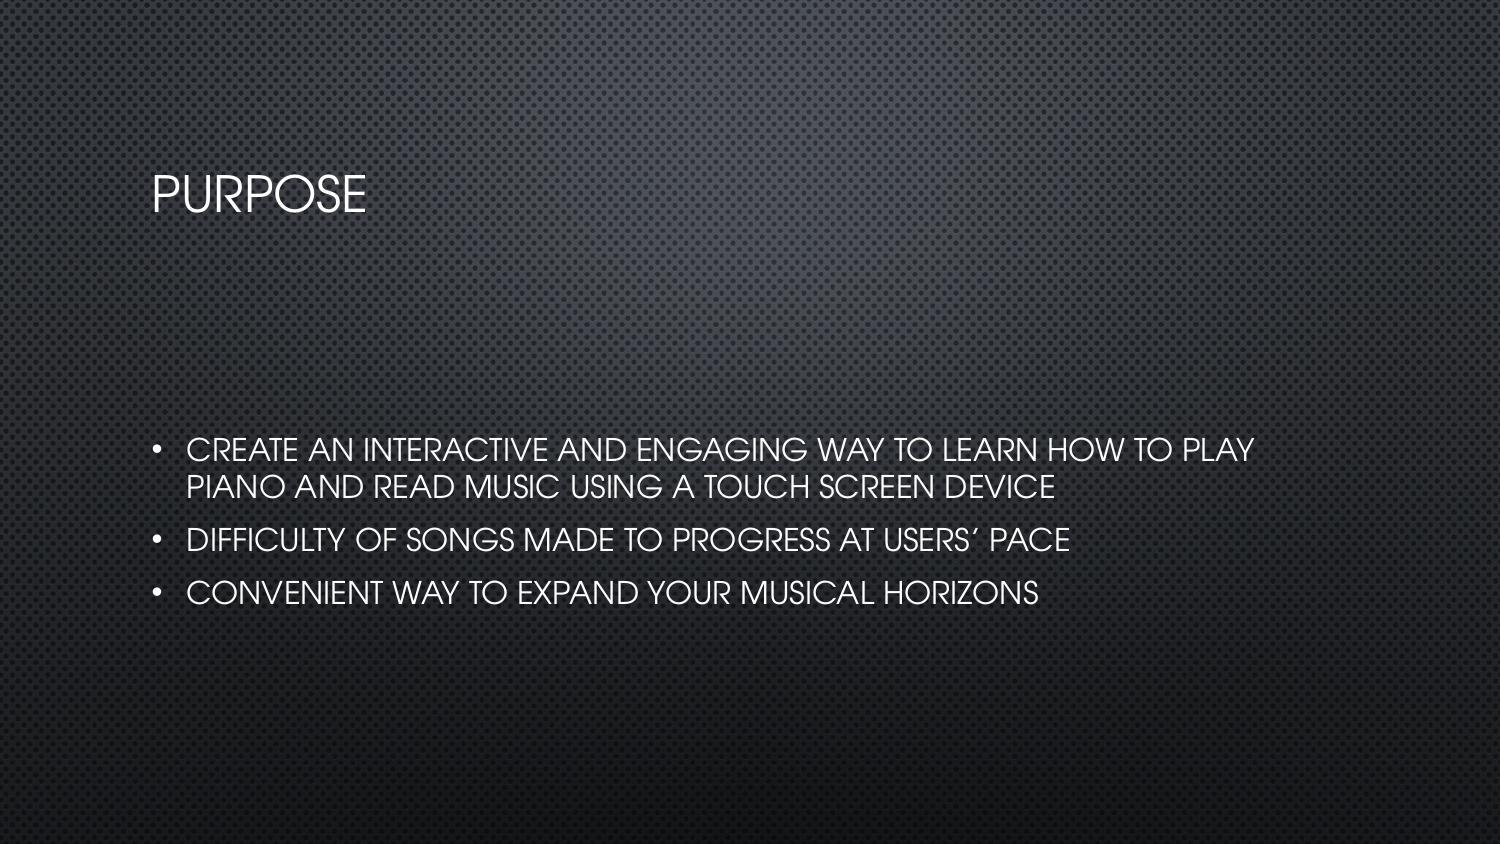

# Purpose
Create an interactive and engaging way To learn how to play Piano and read music using a touch screen device
difficulty of songs made to progress at users’ pace
Convenient way to expand your Musical horizons